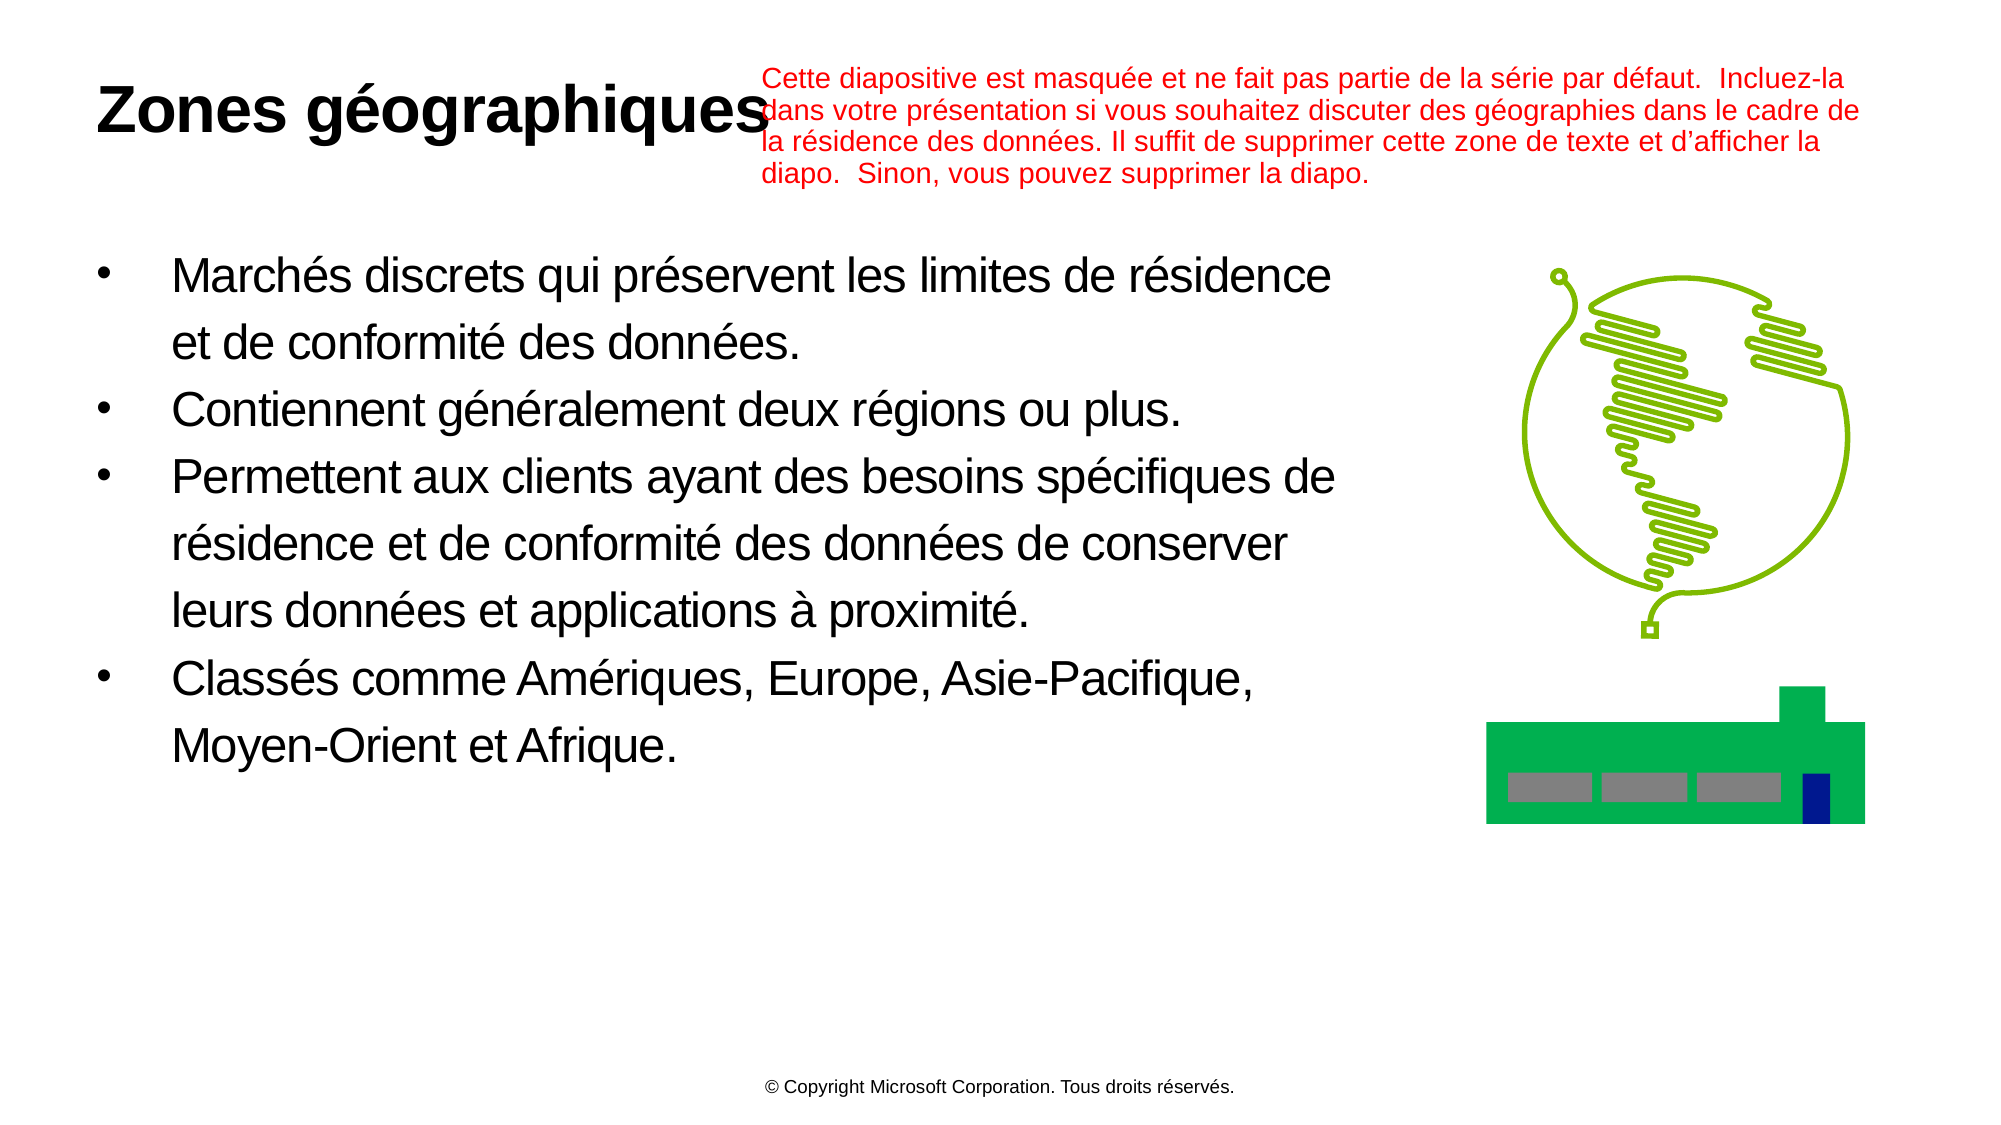

Cette diapositive est masquée et ne fait pas partie de la série par défaut.  Incluez-la dans votre présentation si vous souhaitez discuter des géographies dans le cadre de la résidence des données. Il suffit de supprimer cette zone de texte et d’afficher la diapo.  Sinon, vous pouvez supprimer la diapo.
# Zones géographiques
Marchés discrets qui préservent les limites de résidence et de conformité des données.
Contiennent généralement deux régions ou plus.
Permettent aux clients ayant des besoins spécifiques de résidence et de conformité des données de conserver leurs données et applications à proximité.
Classés comme Amériques, Europe, Asie-Pacifique, Moyen-Orient et Afrique.

© Copyright Microsoft Corporation. Tous droits réservés.